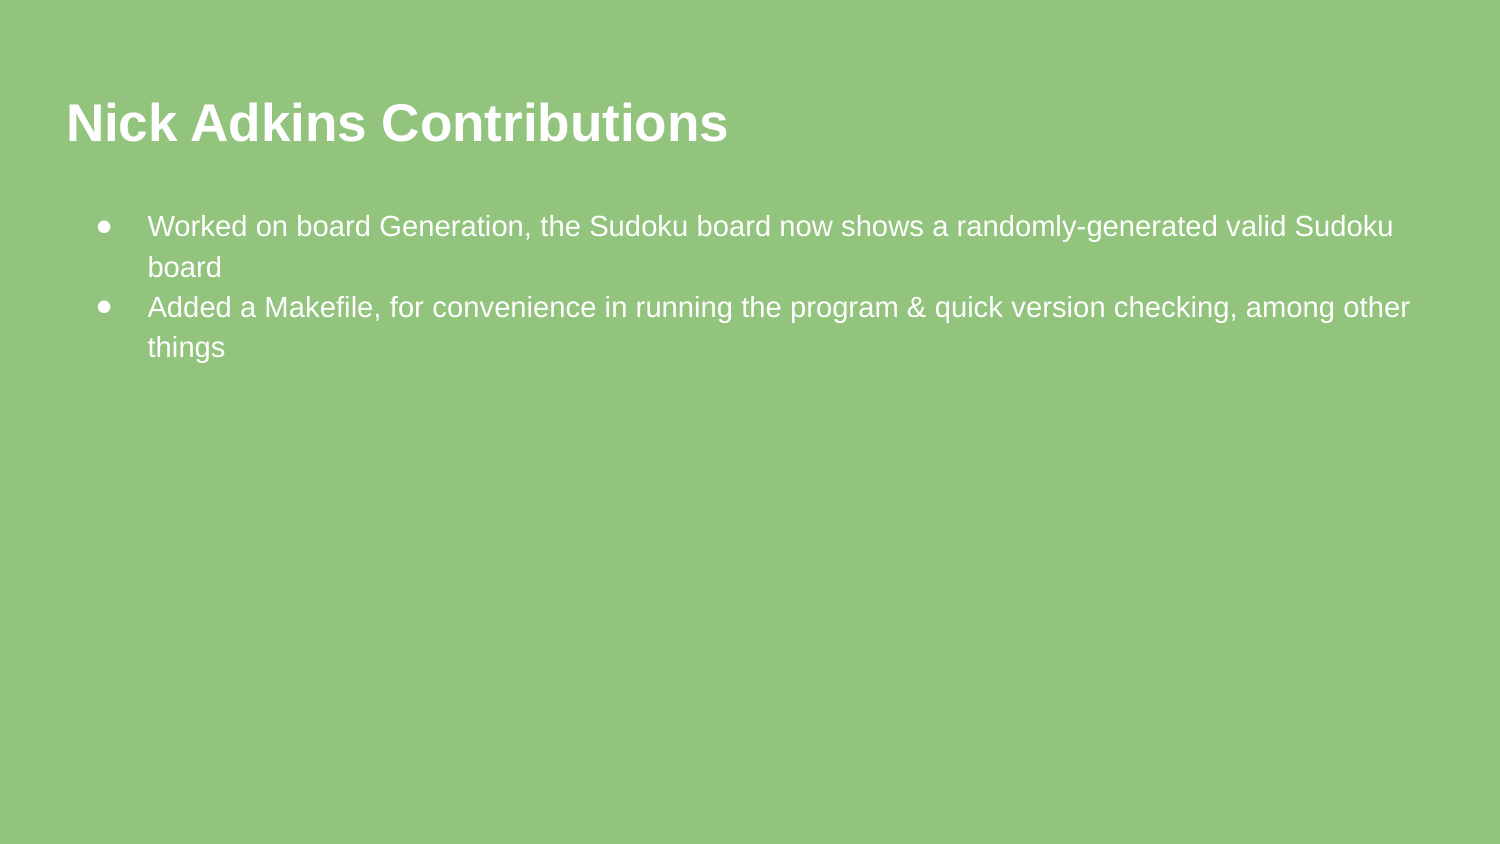

# Nick Adkins Contributions

Worked on board Generation, the Sudoku board now shows a randomly-generated valid Sudoku board
Added a Makefile, for convenience in running the program & quick version checking, among other things